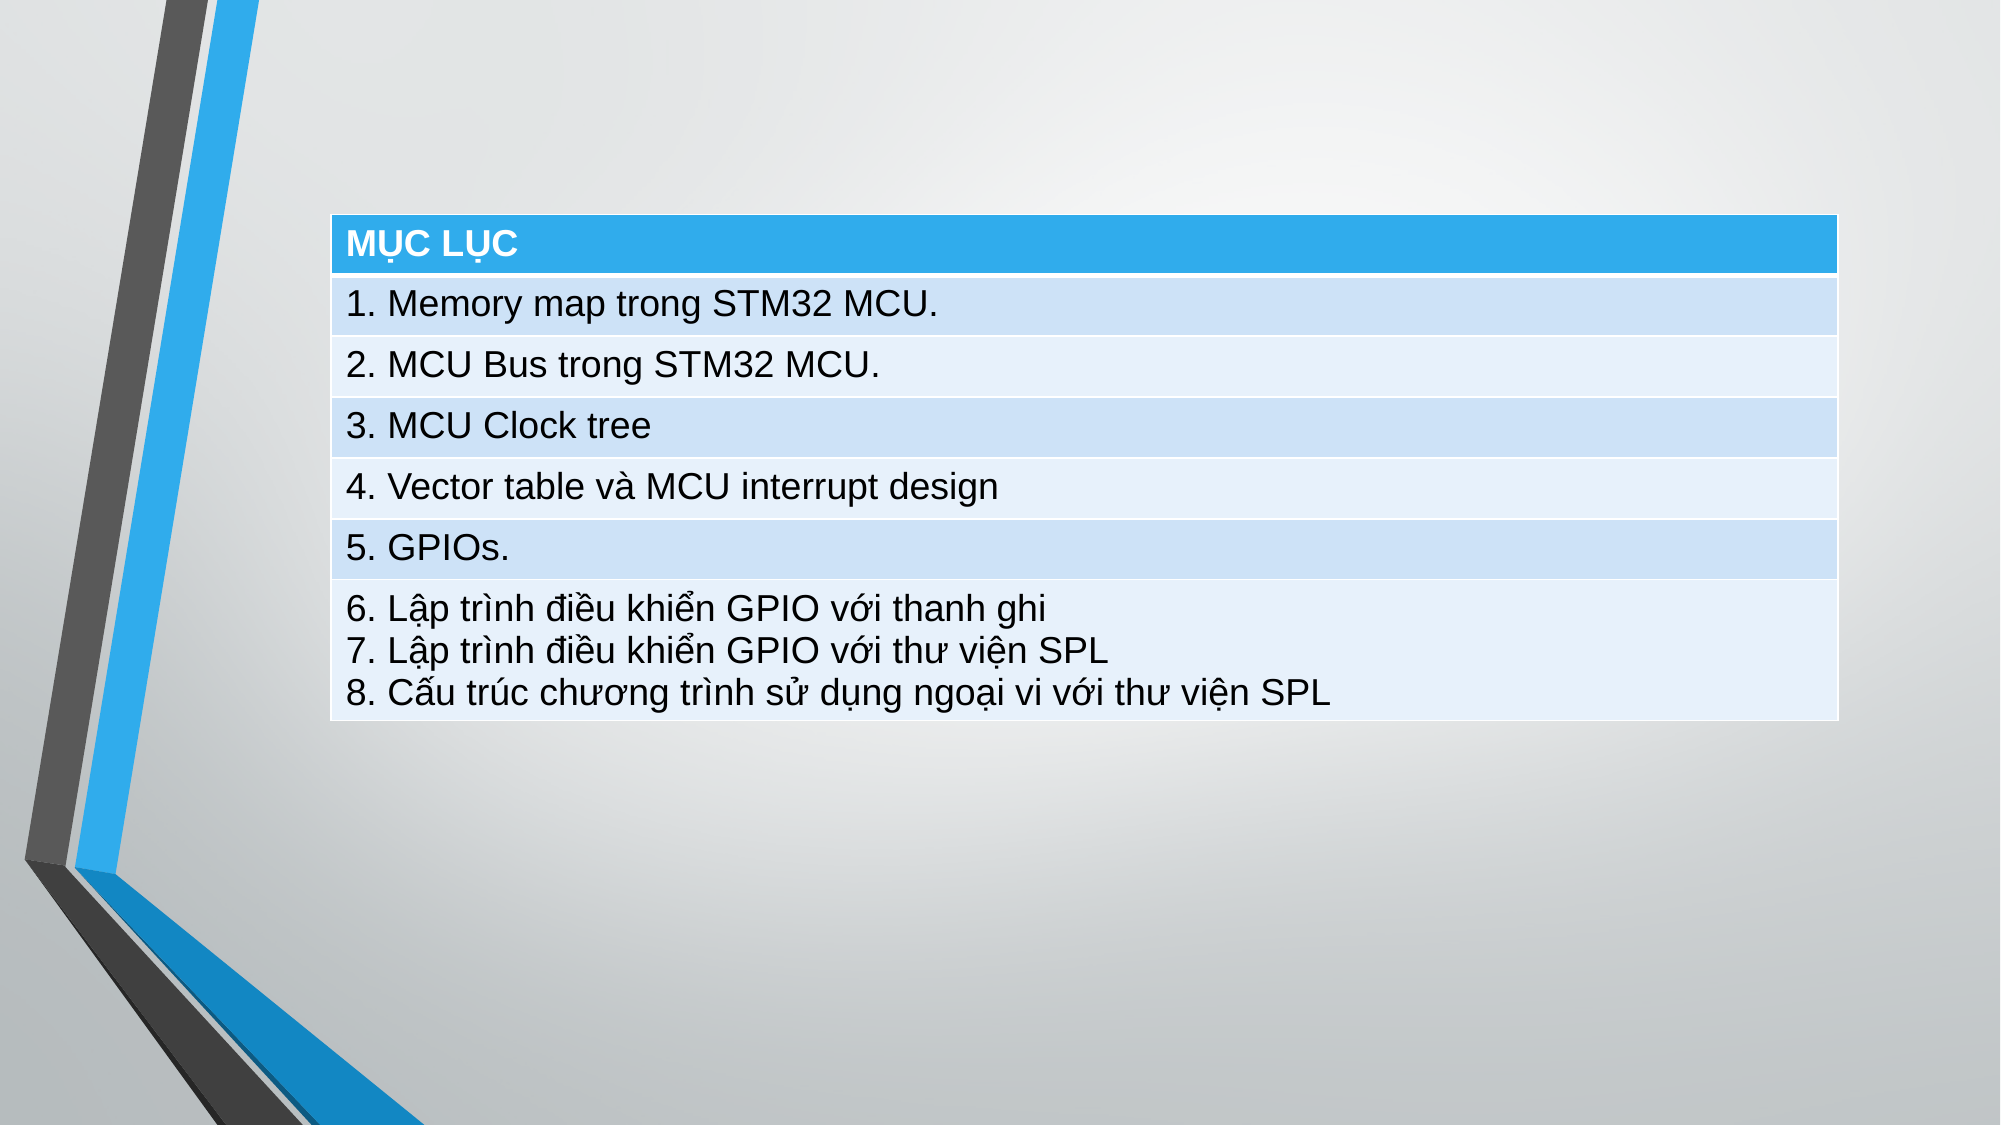

#
| MỤC LỤC |
| --- |
| 1. Memory map trong STM32 MCU. |
| 2. MCU Bus trong STM32 MCU. |
| 3. MCU Clock tree |
| 4. Vector table và MCU interrupt design |
| 5. GPIOs. |
| 6. Lập trình điều khiển GPIO với thanh ghi 7. Lập trình điều khiển GPIO với thư viện SPL 8. Cấu trúc chương trình sử dụng ngoại vi với thư viện SPL |